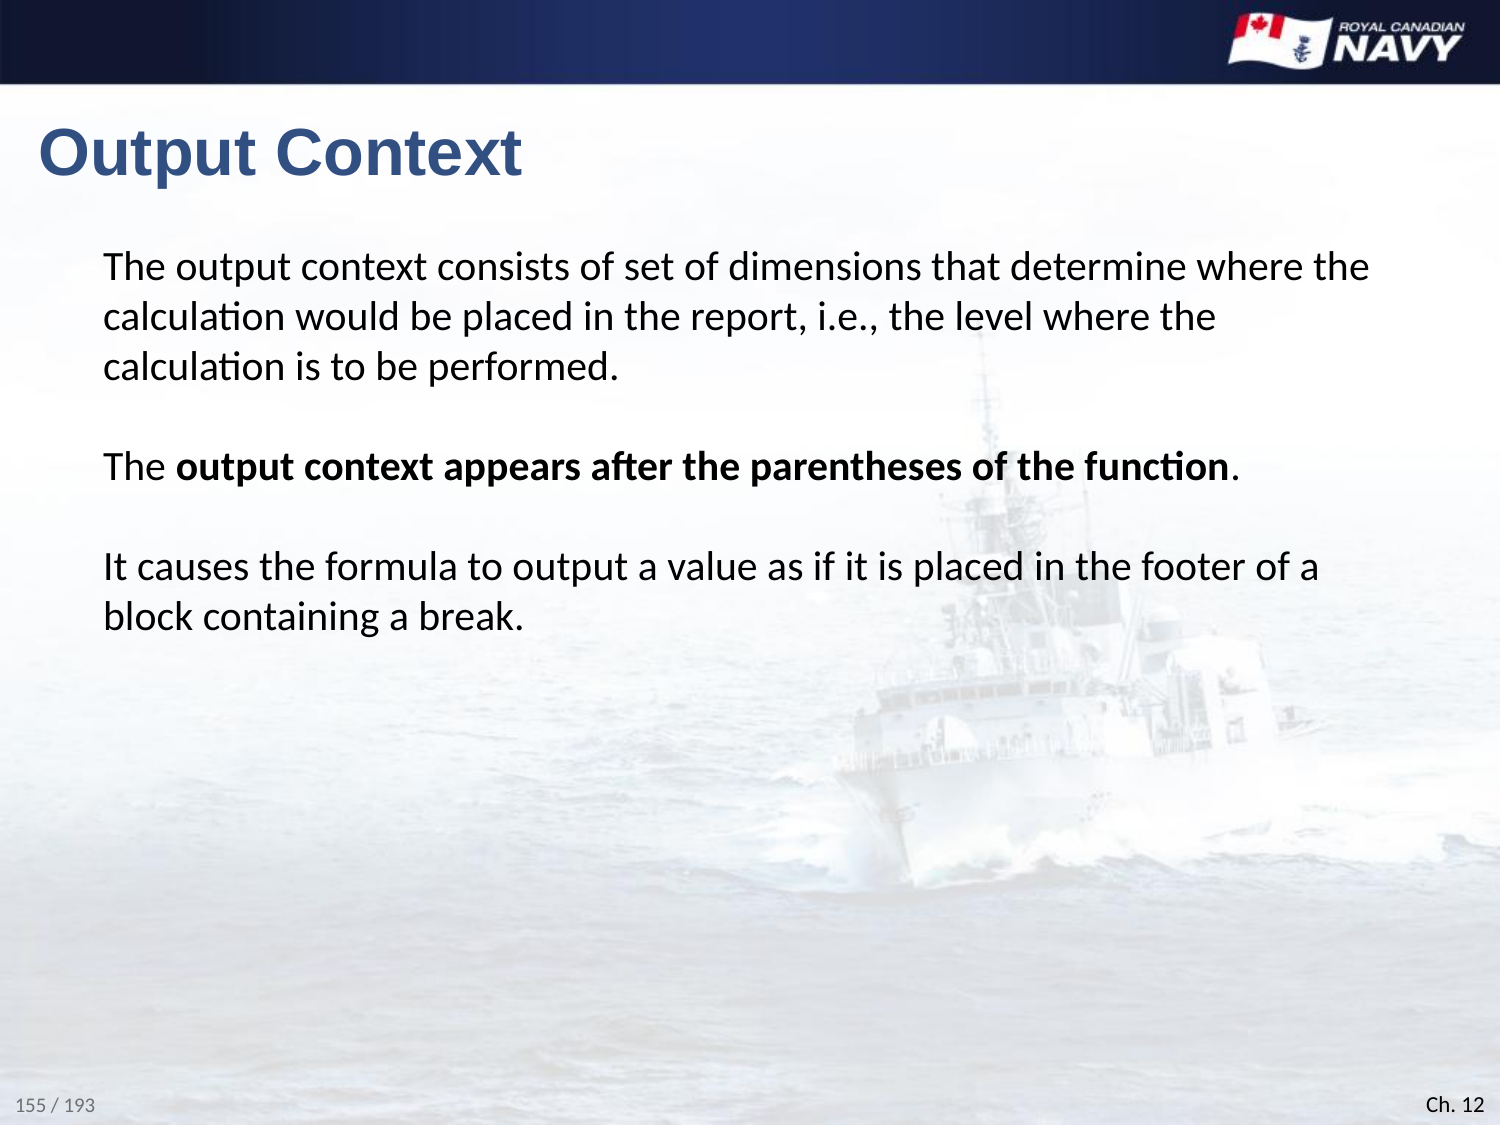

# Output Context
The output context consists of set of dimensions that determine where the calculation would be placed in the report, i.e., the level where the calculation is to be performed.

The output context appears after the parentheses of the function.

It causes the formula to output a value as if it is placed in the footer of a block containing a break.

Ch. 12
155 / 193